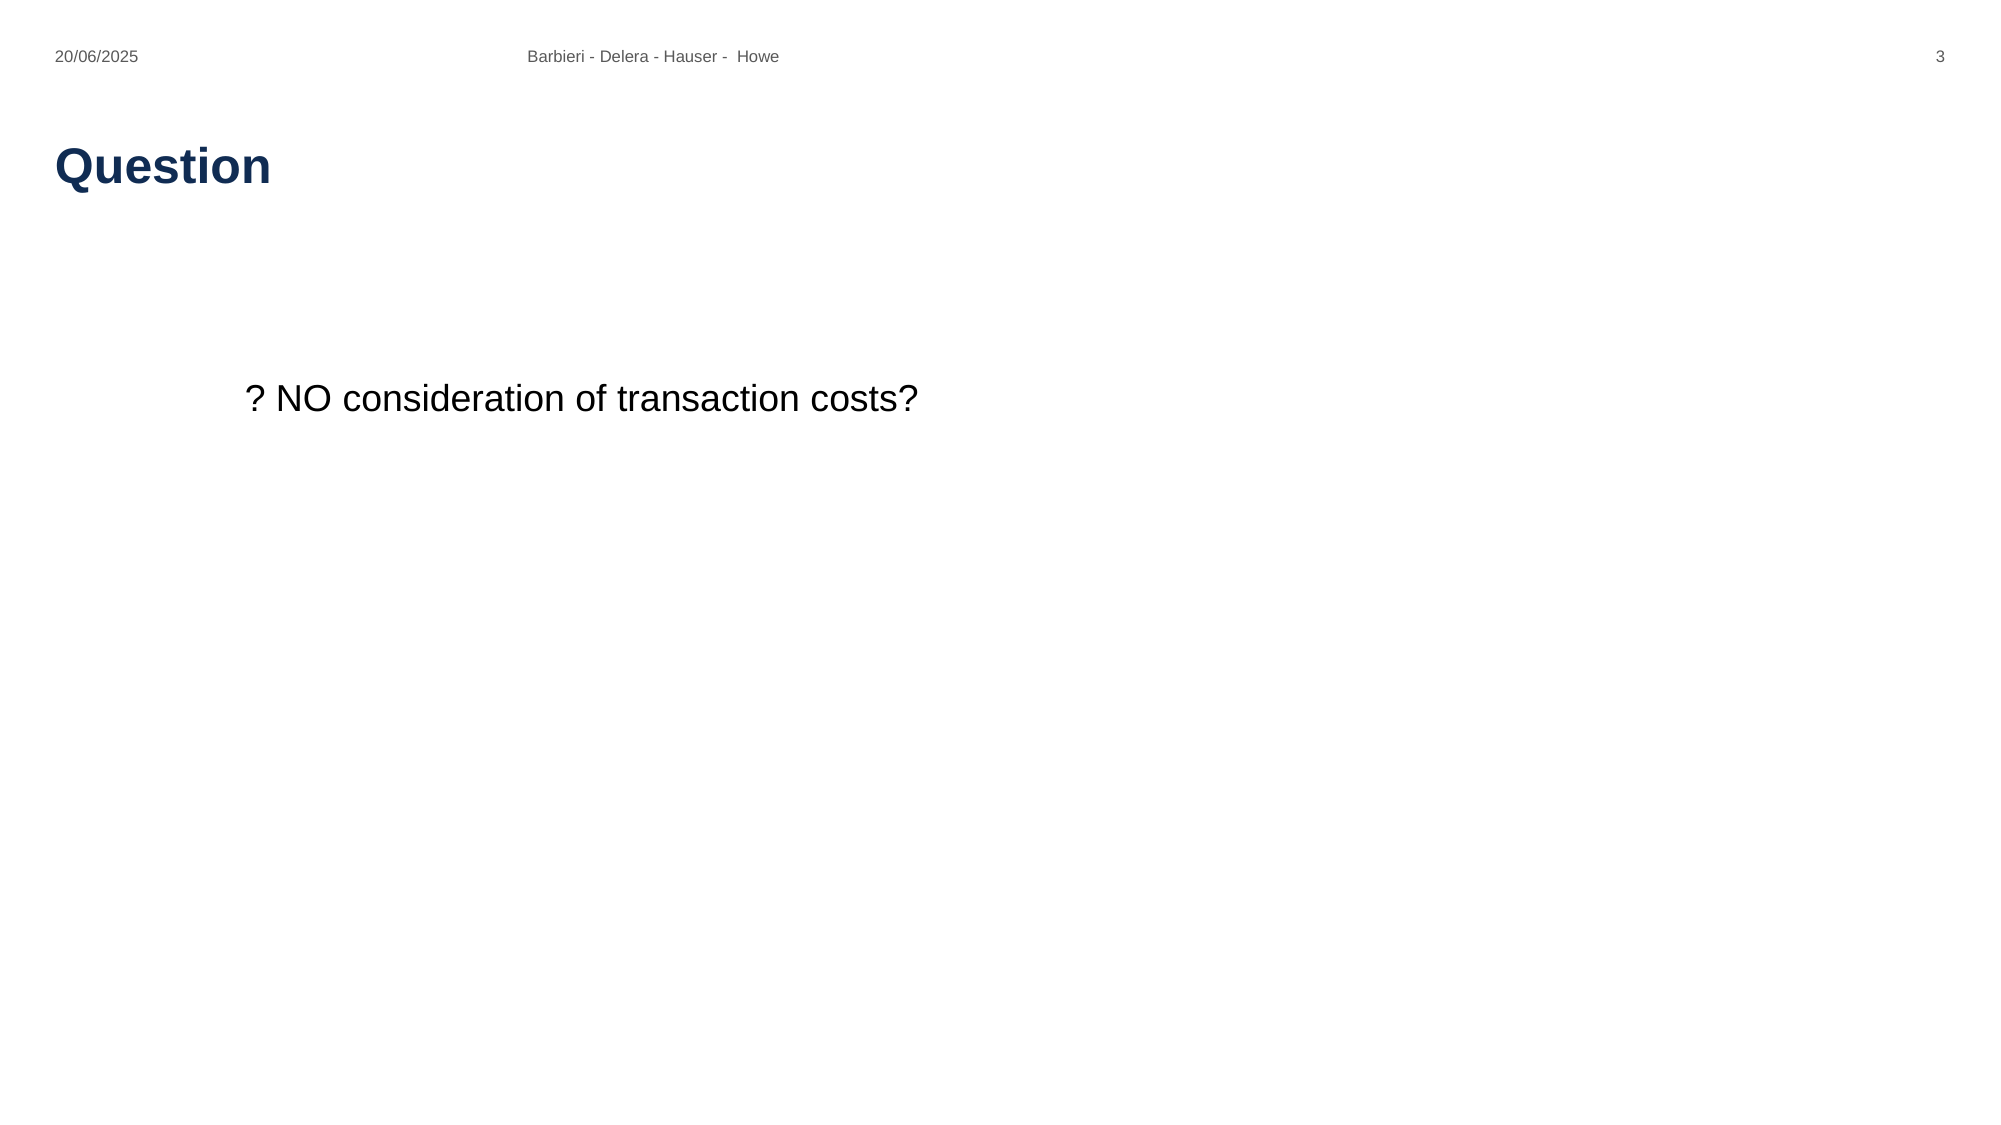

20/06/2025
Barbieri - Delera - Hauser -  Howe
3
# Question
? NO consideration of transaction costs?